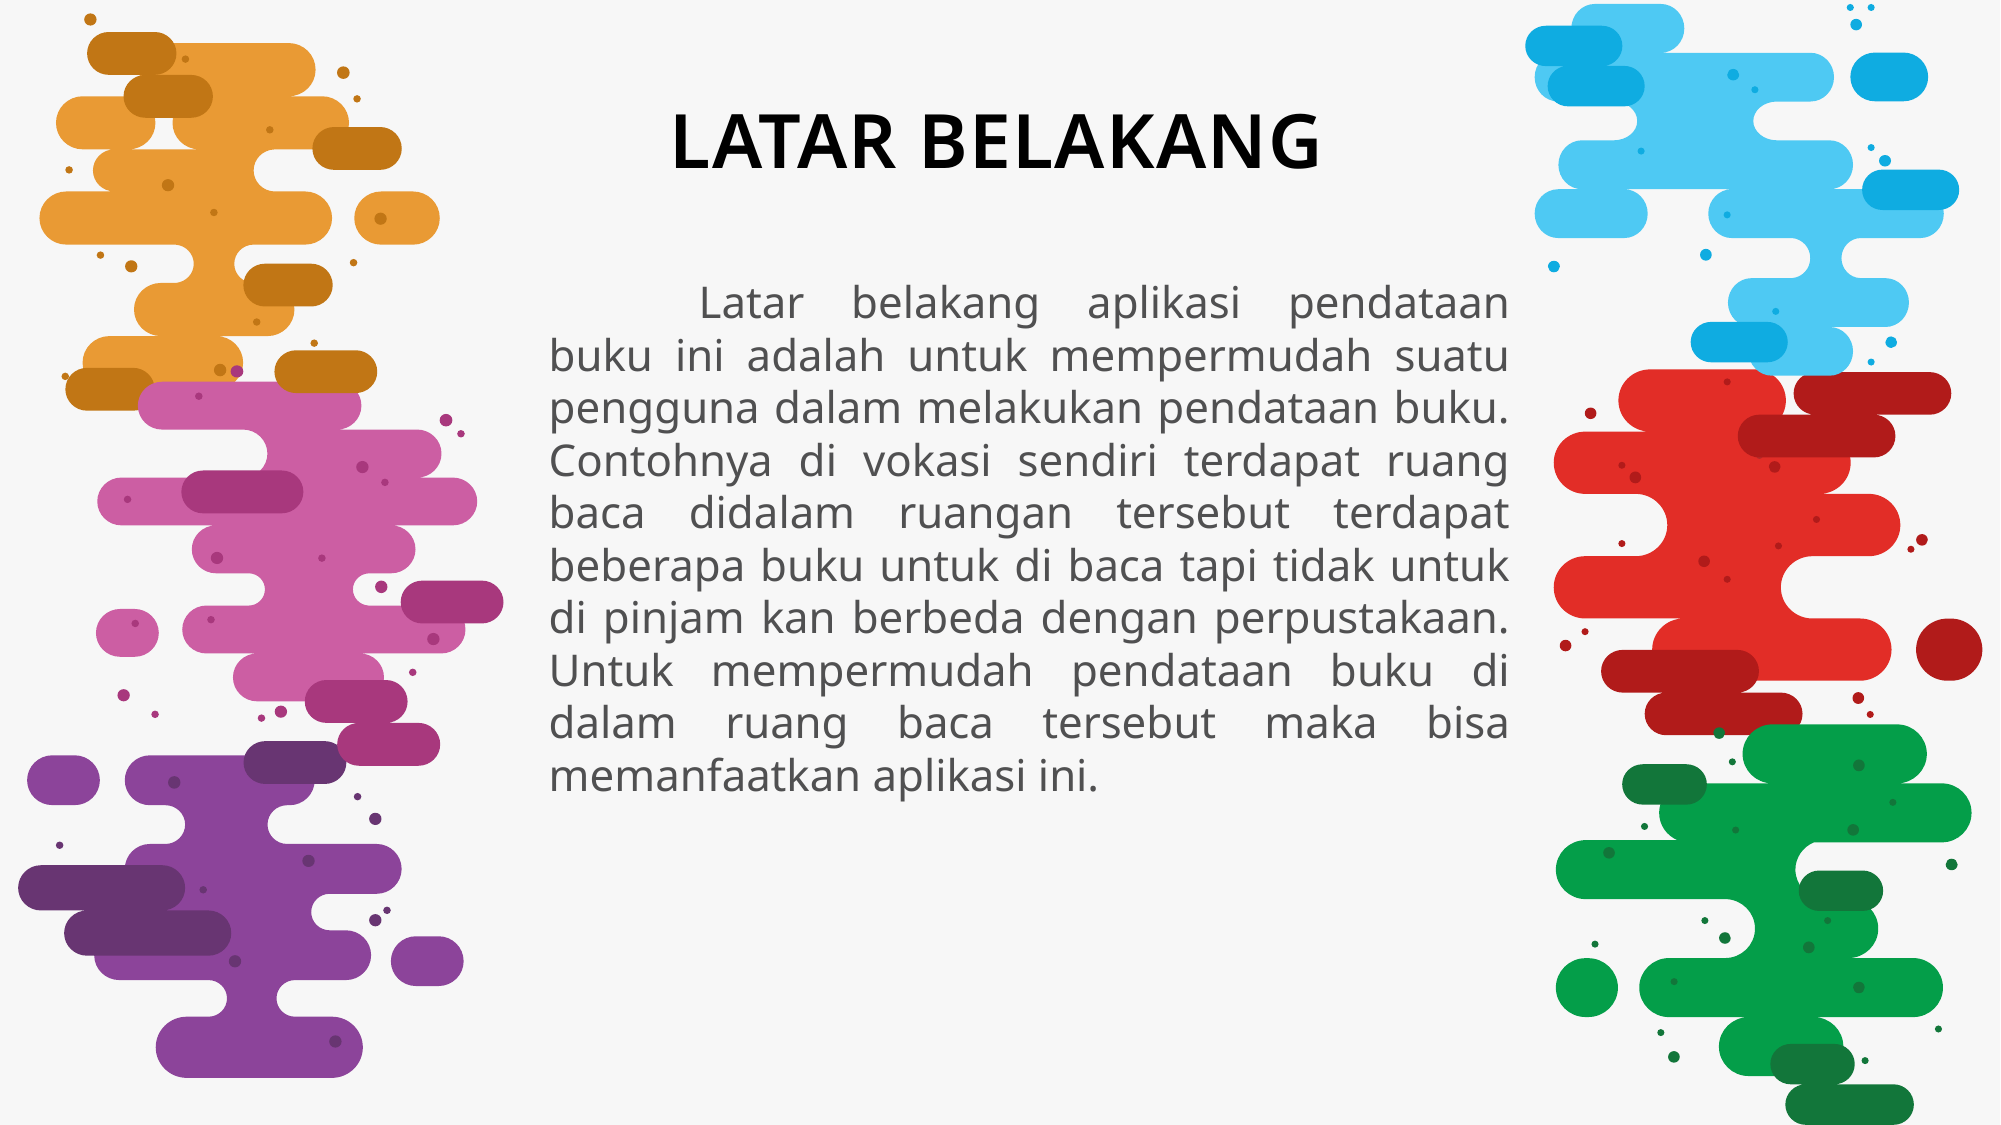

LATAR BELAKANG
	Latar belakang aplikasi pendataan buku ini adalah untuk mempermudah suatu pengguna dalam melakukan pendataan buku. Contohnya di vokasi sendiri terdapat ruang baca didalam ruangan tersebut terdapat beberapa buku untuk di baca tapi tidak untuk di pinjam kan berbeda dengan perpustakaan. Untuk mempermudah pendataan buku di dalam ruang baca tersebut maka bisa memanfaatkan aplikasi ini.